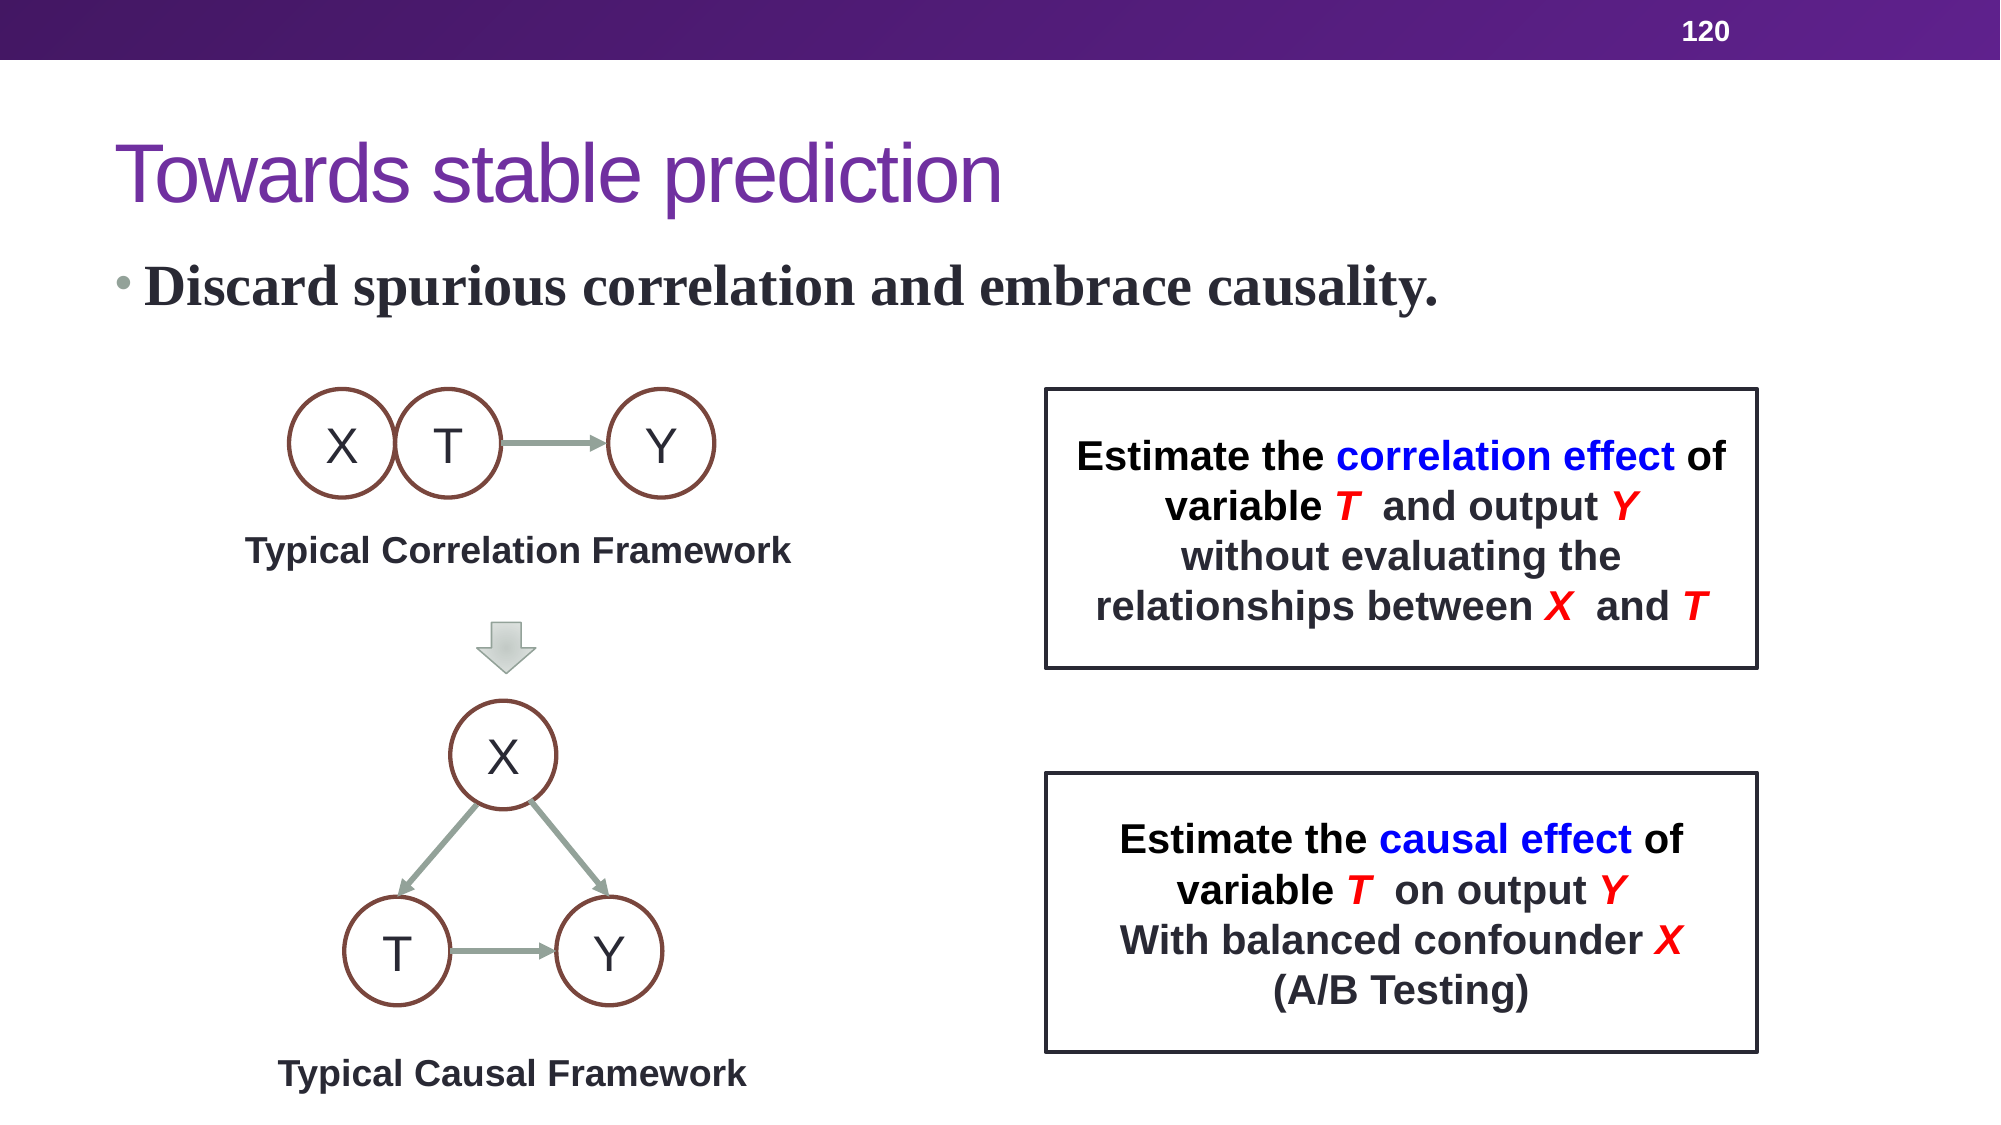

120
# Towards stable prediction
Discard spurious correlation and embrace causality.
Y
Estimate the correlation effect of variable T  and output Y
without evaluating the relationships between X  and T
T
X
Typical Correlation Framework

X
Estimate the causal effect of variable T  on output Y
With balanced confounder X
(A/B Testing)
T
Y
Typical Causal Framework